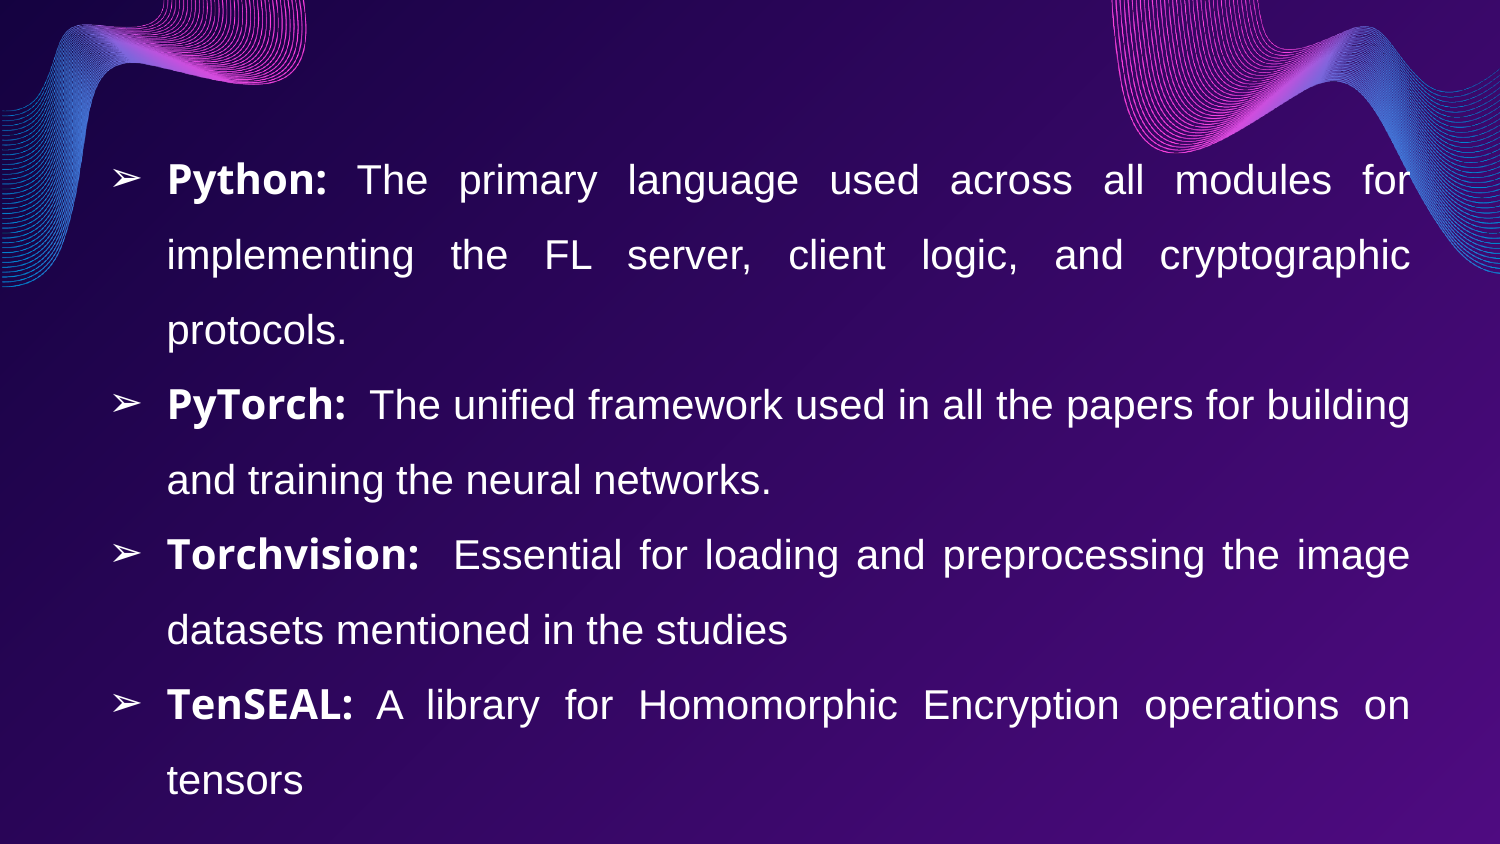

Python: The primary language used across all modules for implementing the FL server, client logic, and cryptographic protocols.
PyTorch:  The unified framework used in all the papers for building and training the neural networks.
Torchvision:  Essential for loading and preprocessing the image datasets mentioned in the studies
TenSEAL: A library for Homomorphic Encryption operations on tensors